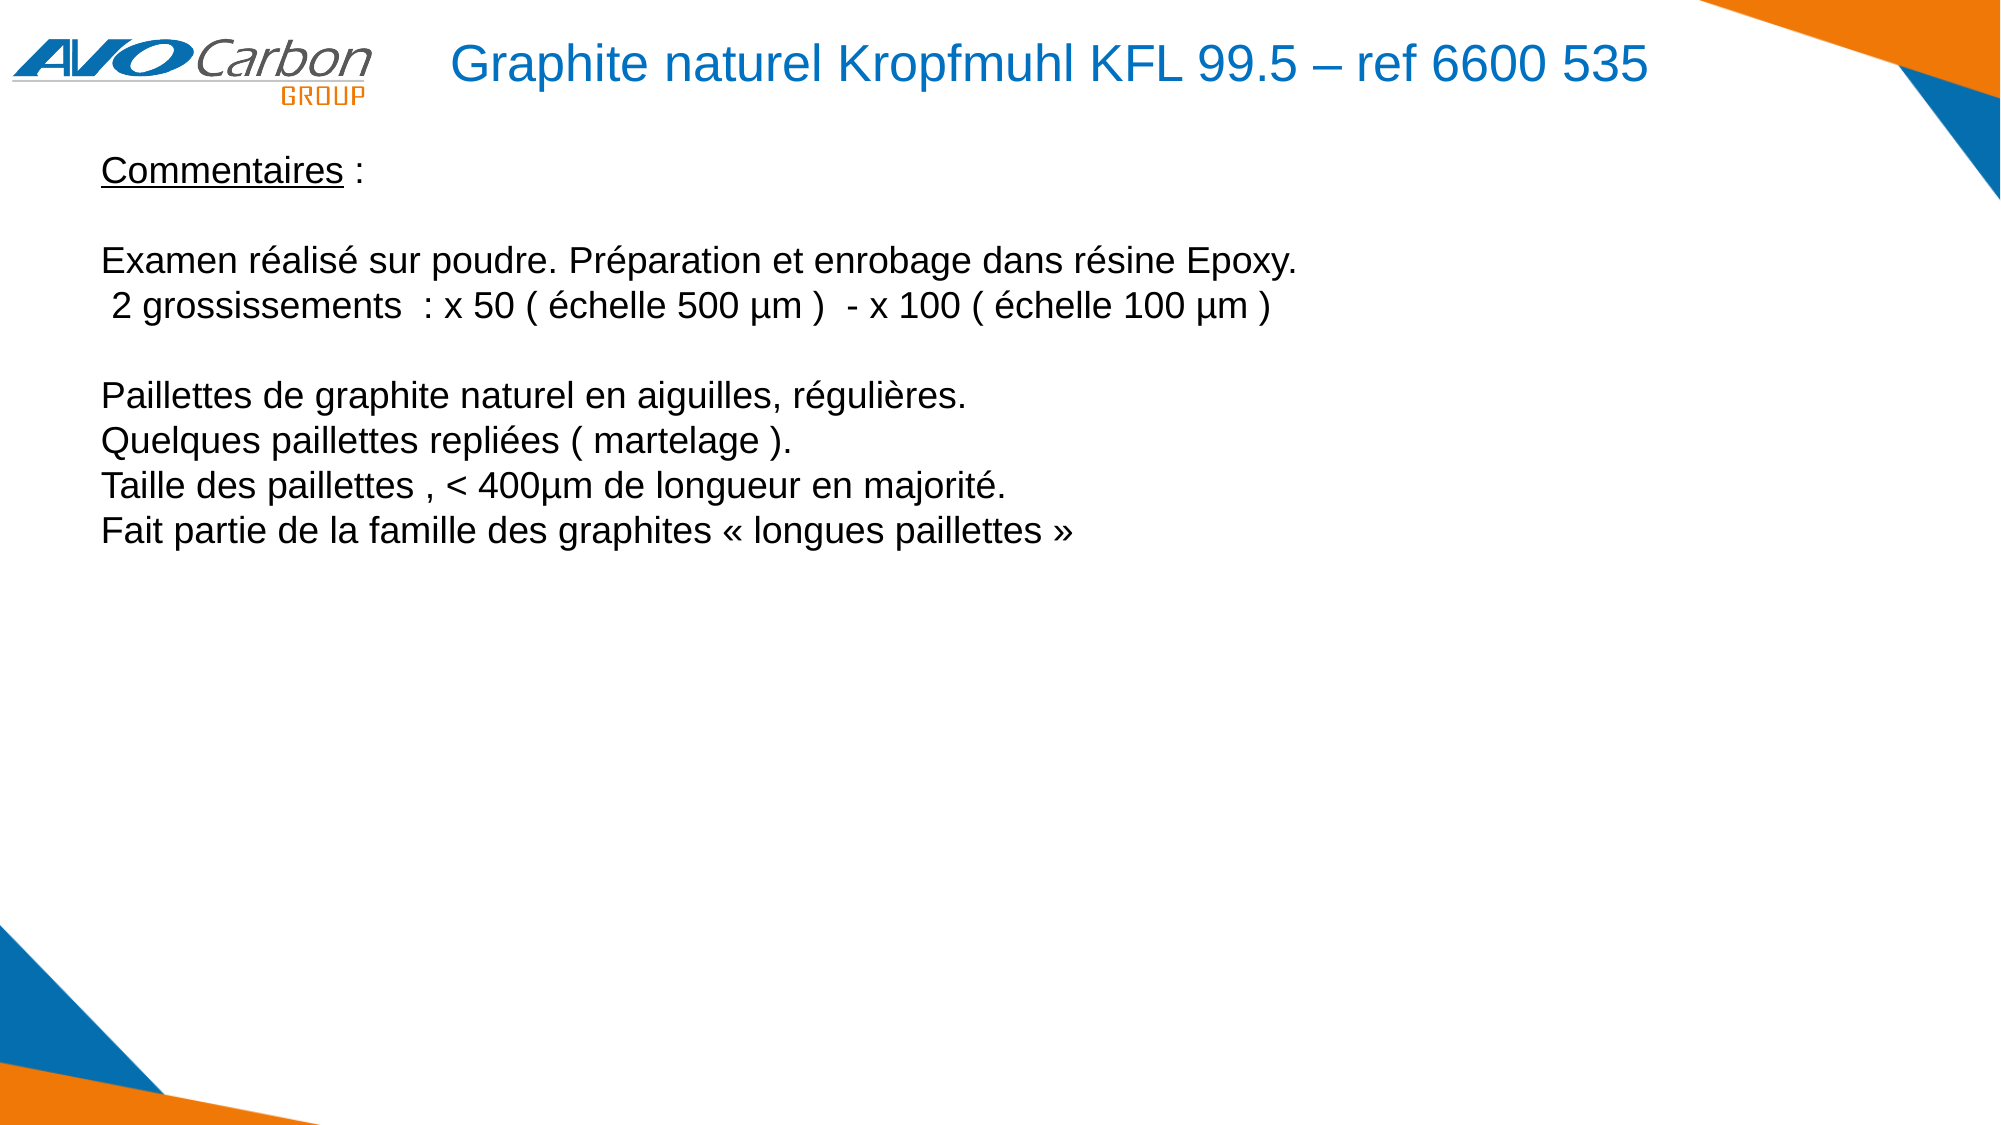

Graphite naturel Kropfmuhl KFL 99.5 – ref 6600 535
Commentaires :

Examen réalisé sur poudre. Préparation et enrobage dans résine Epoxy.
 2 grossissements  : x 50 ( échelle 500 µm )  - x 100 ( échelle 100 µm )

Paillettes de graphite naturel en aiguilles, régulières.
Quelques paillettes repliées ( martelage ).
Taille des paillettes , < 400µm de longueur en majorité.
Fait partie de la famille des graphites « longues paillettes »